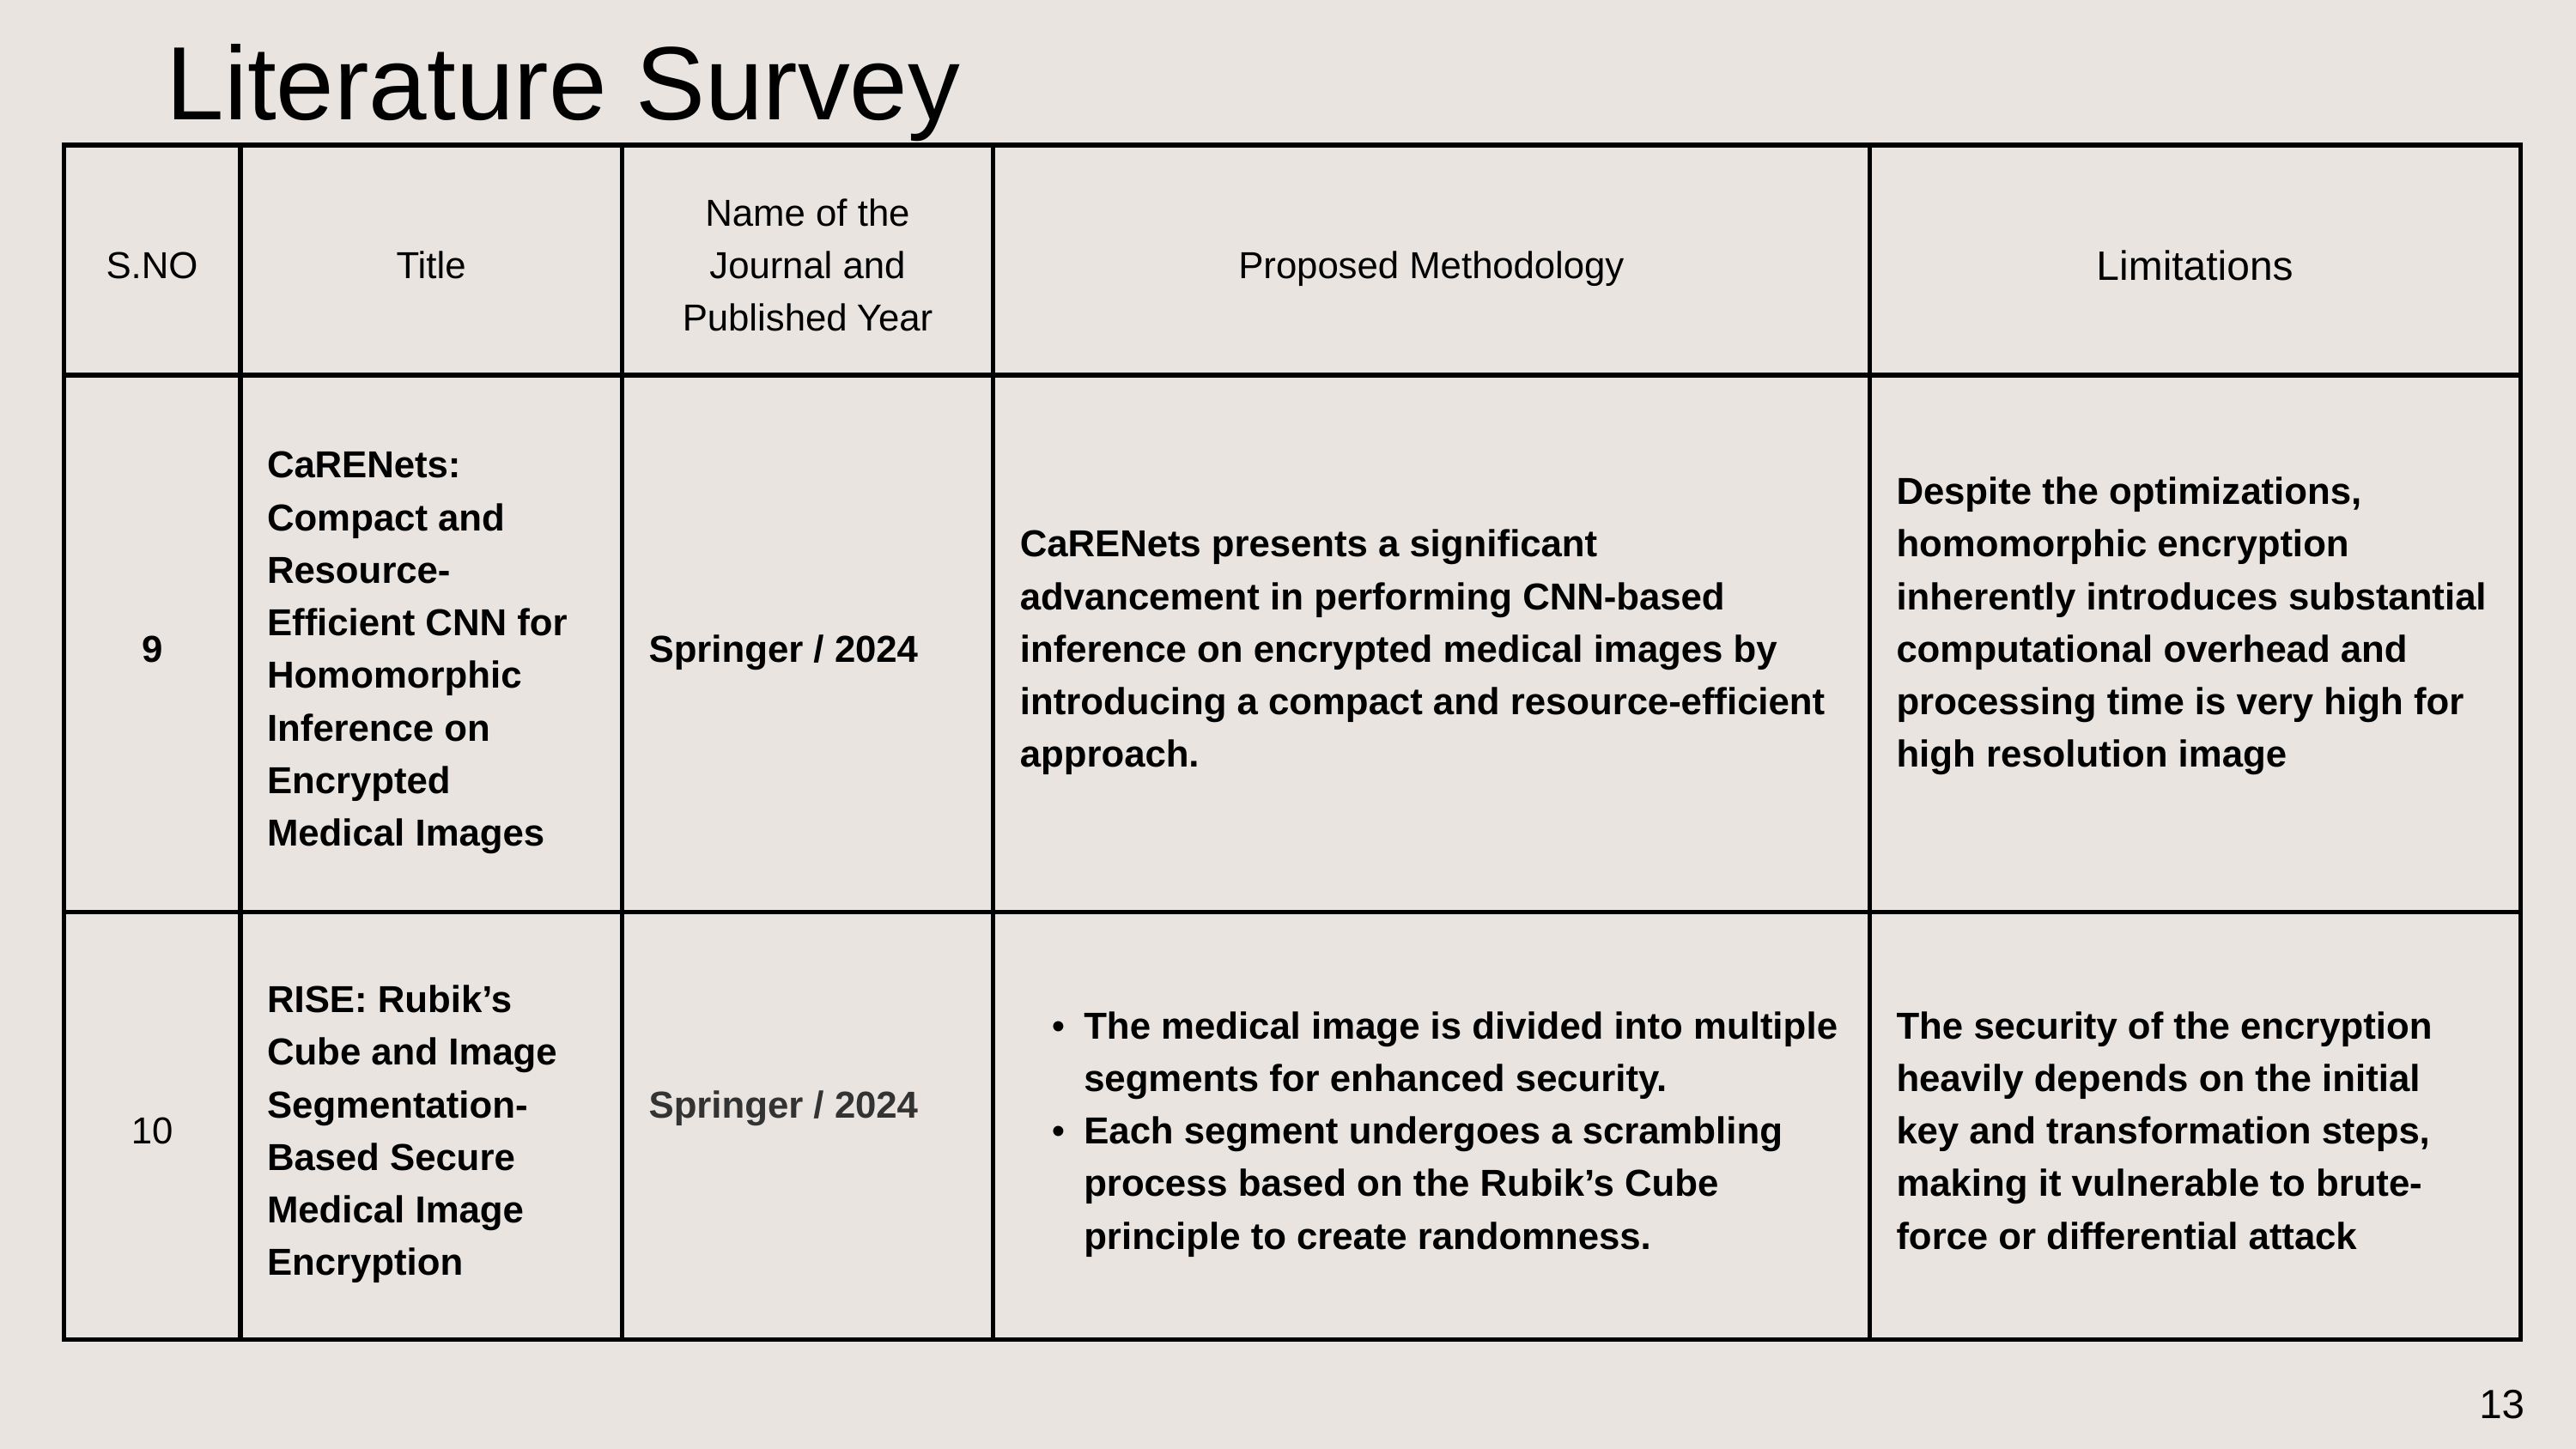

Literature Survey
| S.NO | Title | Name of the Journal and Published Year | Proposed Methodology | Limitations |
| --- | --- | --- | --- | --- |
| 9 | CaRENets: Compact and Resource-Efficient CNN for Homomorphic Inference on Encrypted Medical Images | Springer / 2024 | CaRENets presents a significant advancement in performing CNN-based inference on encrypted medical images by introducing a compact and resource-efficient approach. | Despite the optimizations, homomorphic encryption inherently introduces substantial computational overhead and processing time is very high for high resolution image |
| 10 | RISE: Rubik’s Cube and Image Segmentation-Based Secure Medical Image Encryption | Springer / 2024 | The medical image is divided into multiple segments for enhanced security. Each segment undergoes a scrambling process based on the Rubik’s Cube principle to create randomness. | The security of the encryption heavily depends on the initial key and transformation steps, making it vulnerable to brute-force or differential attack |
13